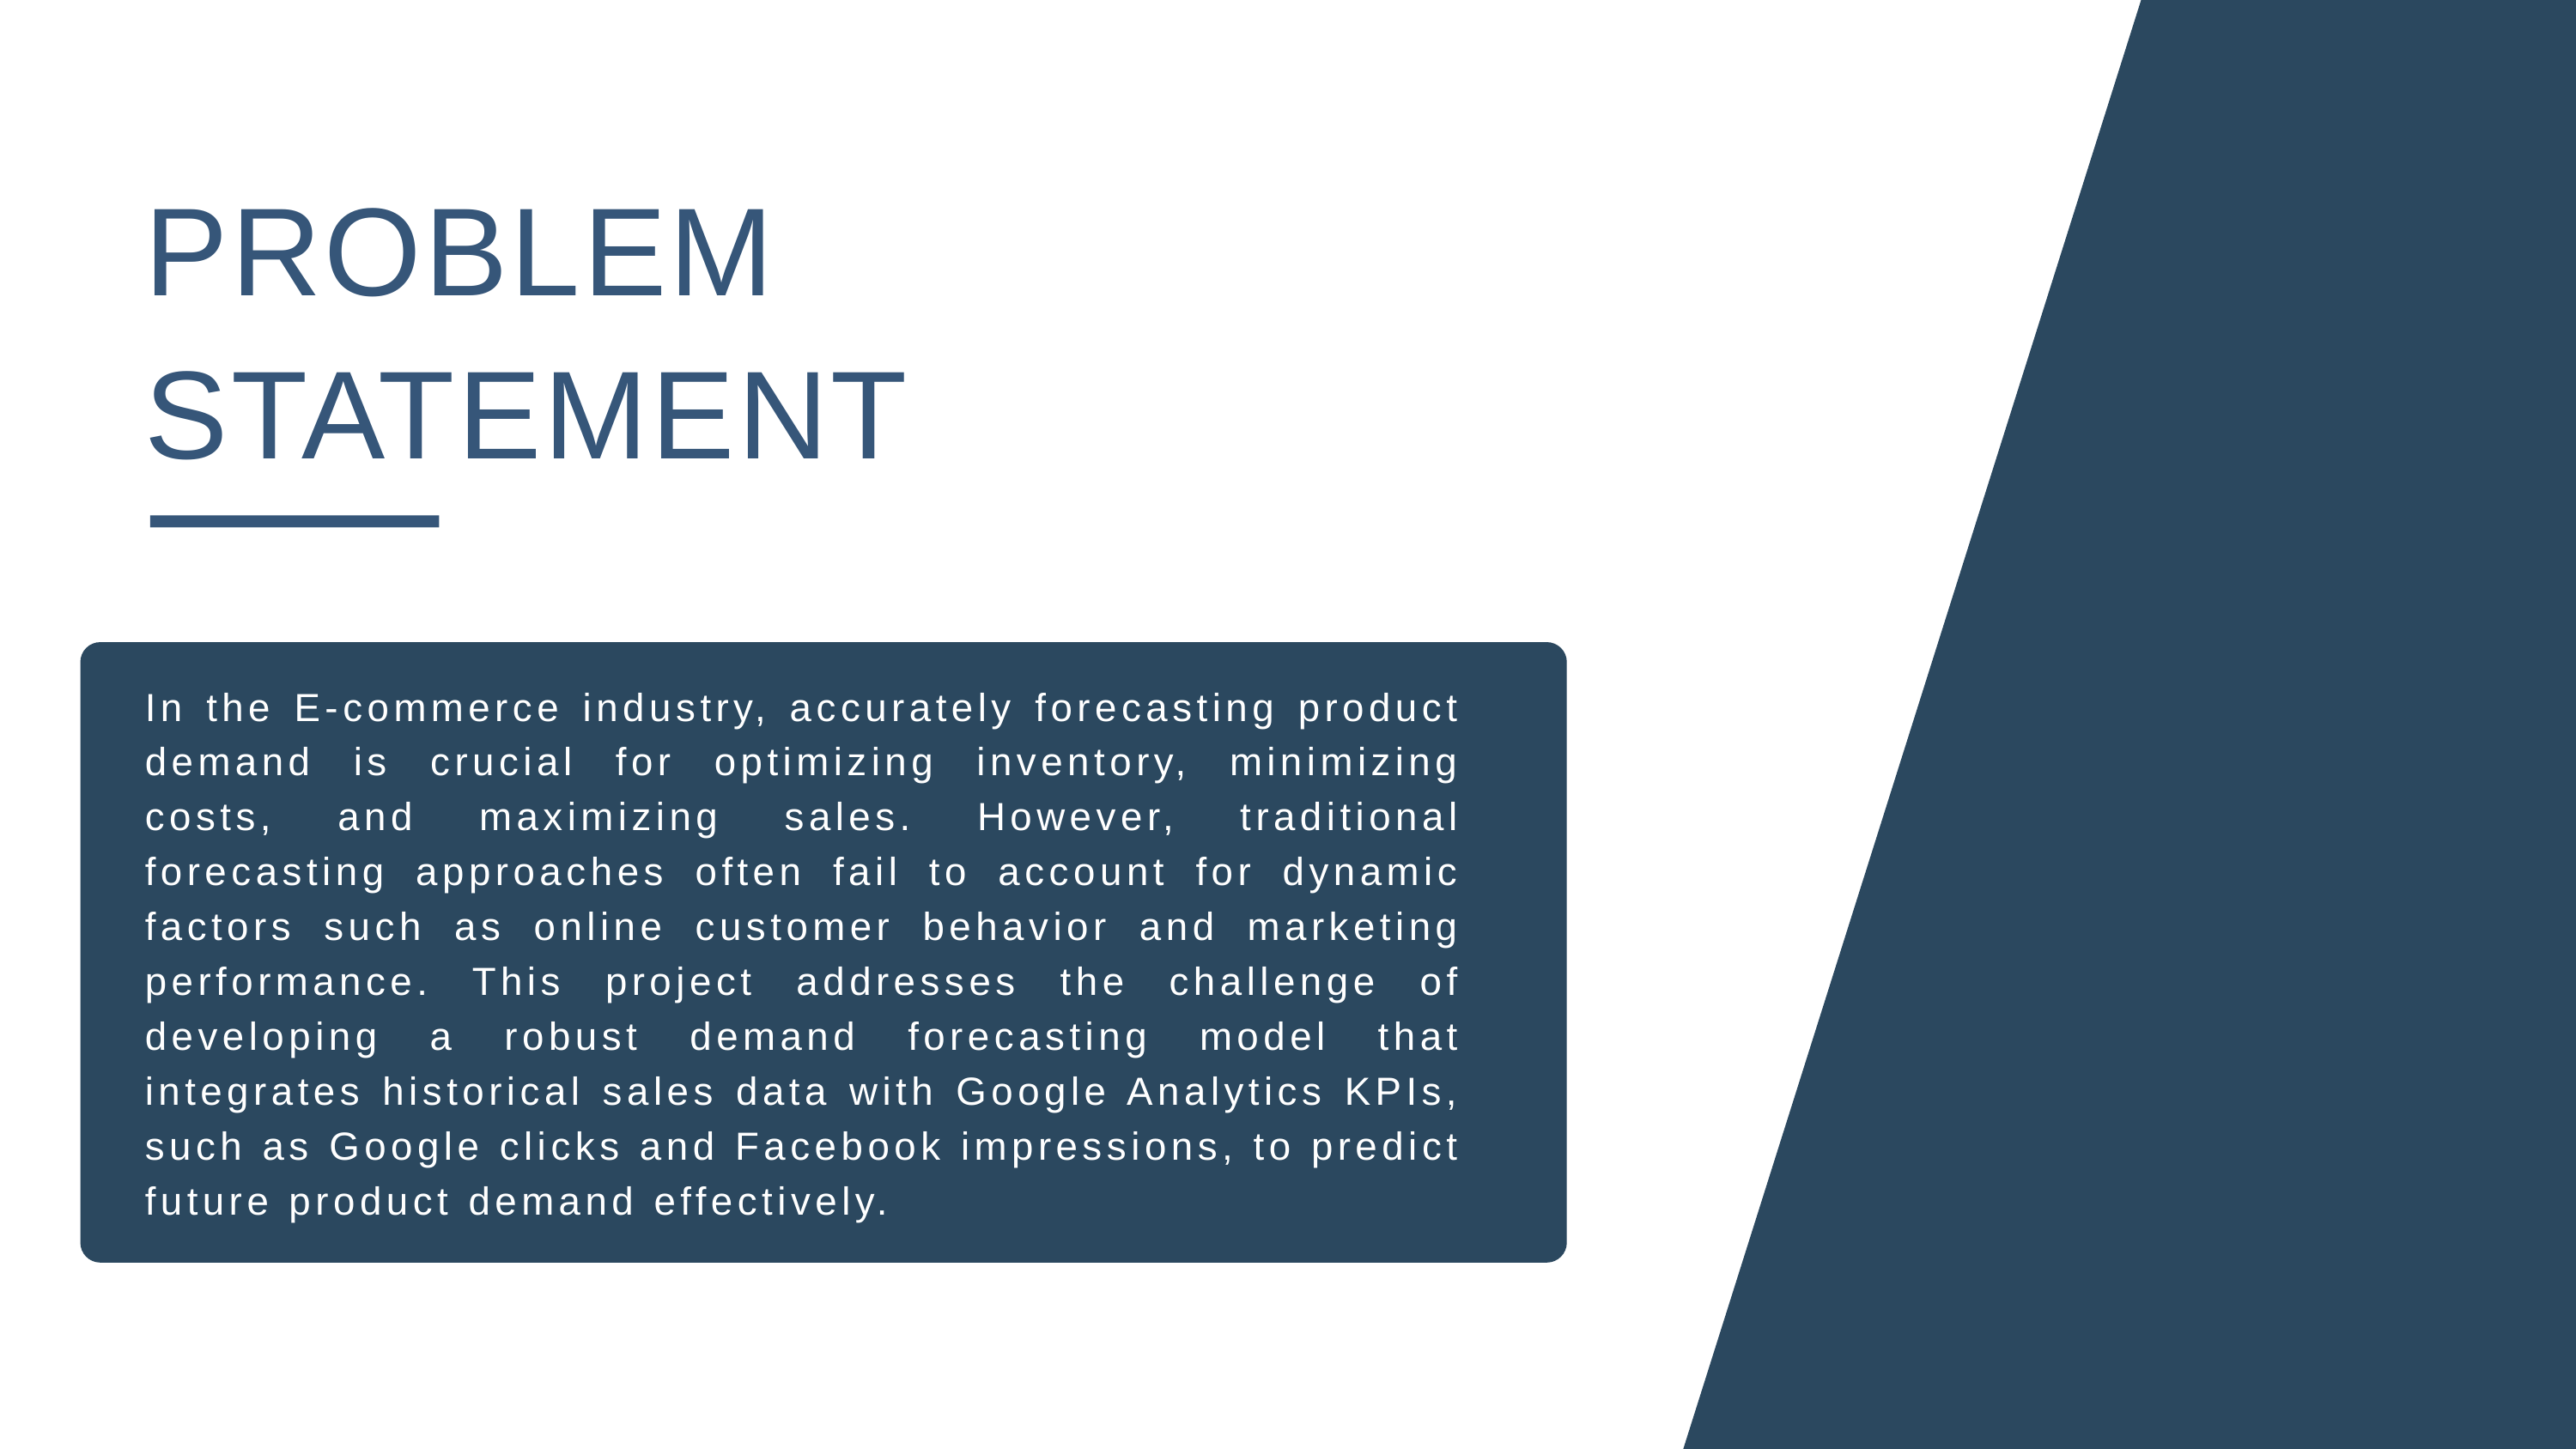

PROBLEM STATEMENT

In the E-commerce industry, accurately forecasting product demand is crucial for optimizing inventory, minimizing costs, and maximizing sales. However, traditional forecasting approaches often fail to account for dynamic factors such as online customer behavior and marketing performance. This project addresses the challenge of developing a robust demand forecasting model that integrates historical sales data with Google Analytics KPIs, such as Google clicks and Facebook impressions, to predict future product demand effectively.